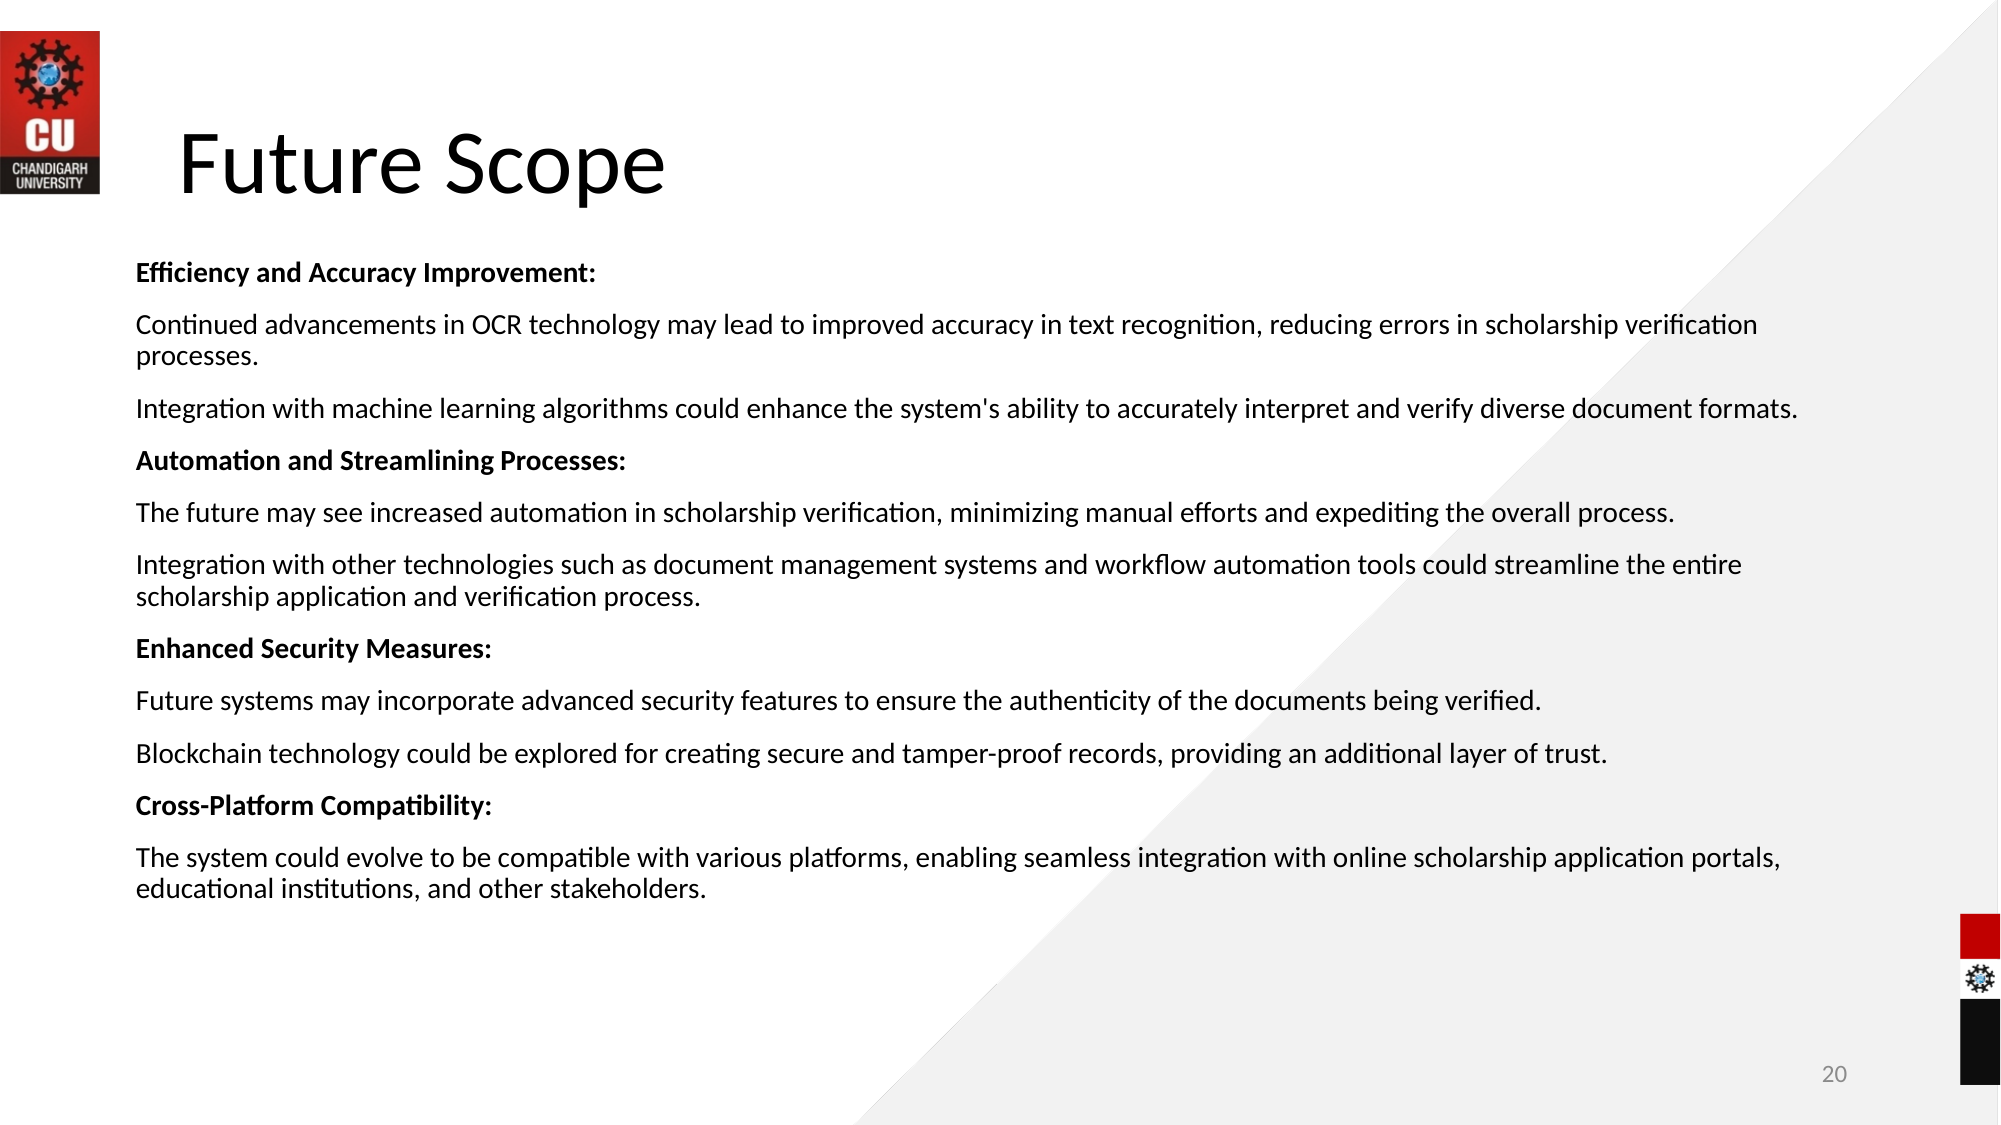

Future Scope
Efficiency and Accuracy Improvement:
Continued advancements in OCR technology may lead to improved accuracy in text recognition, reducing errors in scholarship verification processes.
Integration with machine learning algorithms could enhance the system's ability to accurately interpret and verify diverse document formats.
Automation and Streamlining Processes:
The future may see increased automation in scholarship verification, minimizing manual efforts and expediting the overall process.
Integration with other technologies such as document management systems and workflow automation tools could streamline the entire scholarship application and verification process.
Enhanced Security Measures:
Future systems may incorporate advanced security features to ensure the authenticity of the documents being verified.
Blockchain technology could be explored for creating secure and tamper-proof records, providing an additional layer of trust.
Cross-Platform Compatibility:
The system could evolve to be compatible with various platforms, enabling seamless integration with online scholarship application portals, educational institutions, and other stakeholders.
20